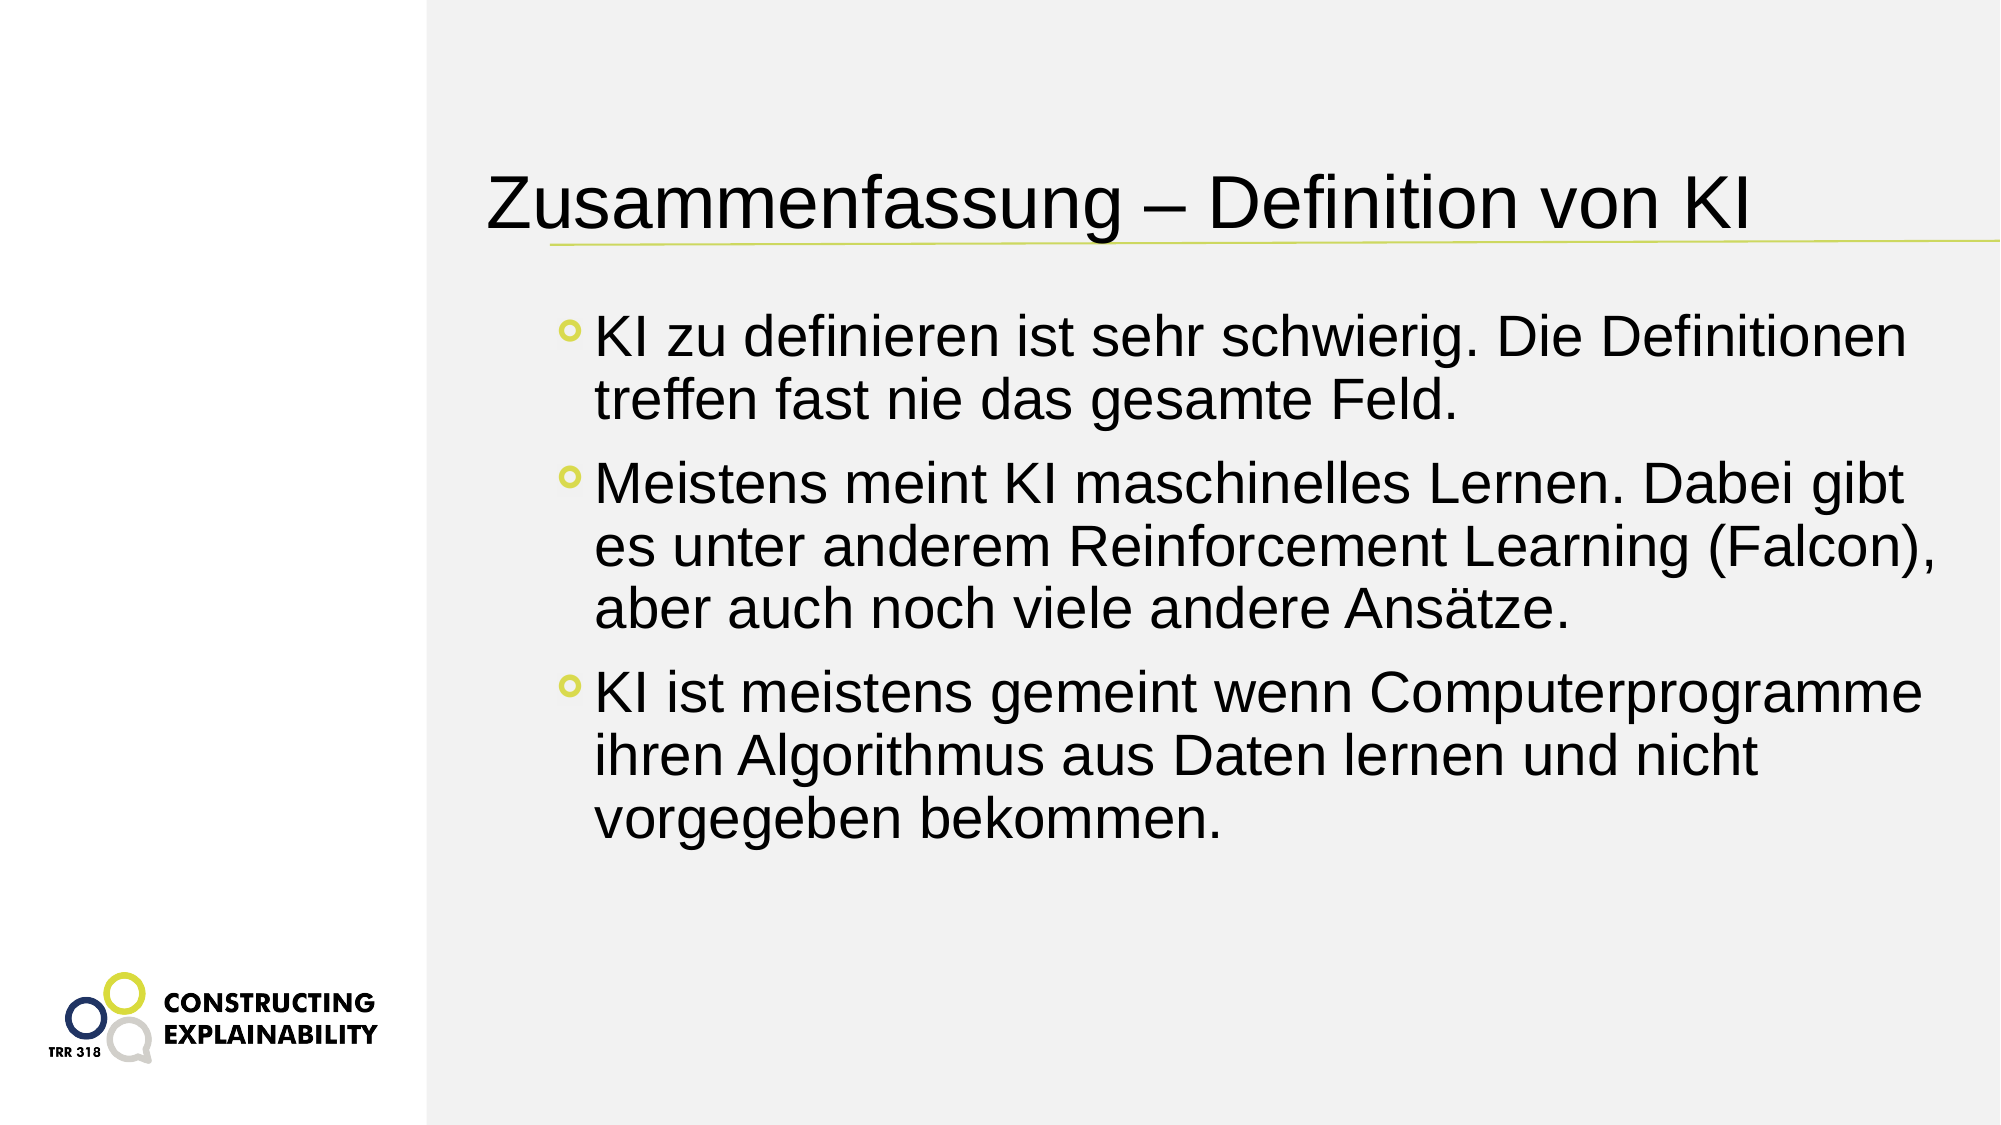

# Zusammenfassung – Definition von KI
KI zu definieren ist sehr schwierig. Die Definitionen treffen fast nie das gesamte Feld.
Meistens meint KI maschinelles Lernen. Dabei gibt es unter anderem Reinforcement Learning (Falcon), aber auch noch viele andere Ansätze.
KI ist meistens gemeint wenn Computerprogramme ihren Algorithmus aus Daten lernen und nicht vorgegeben bekommen.